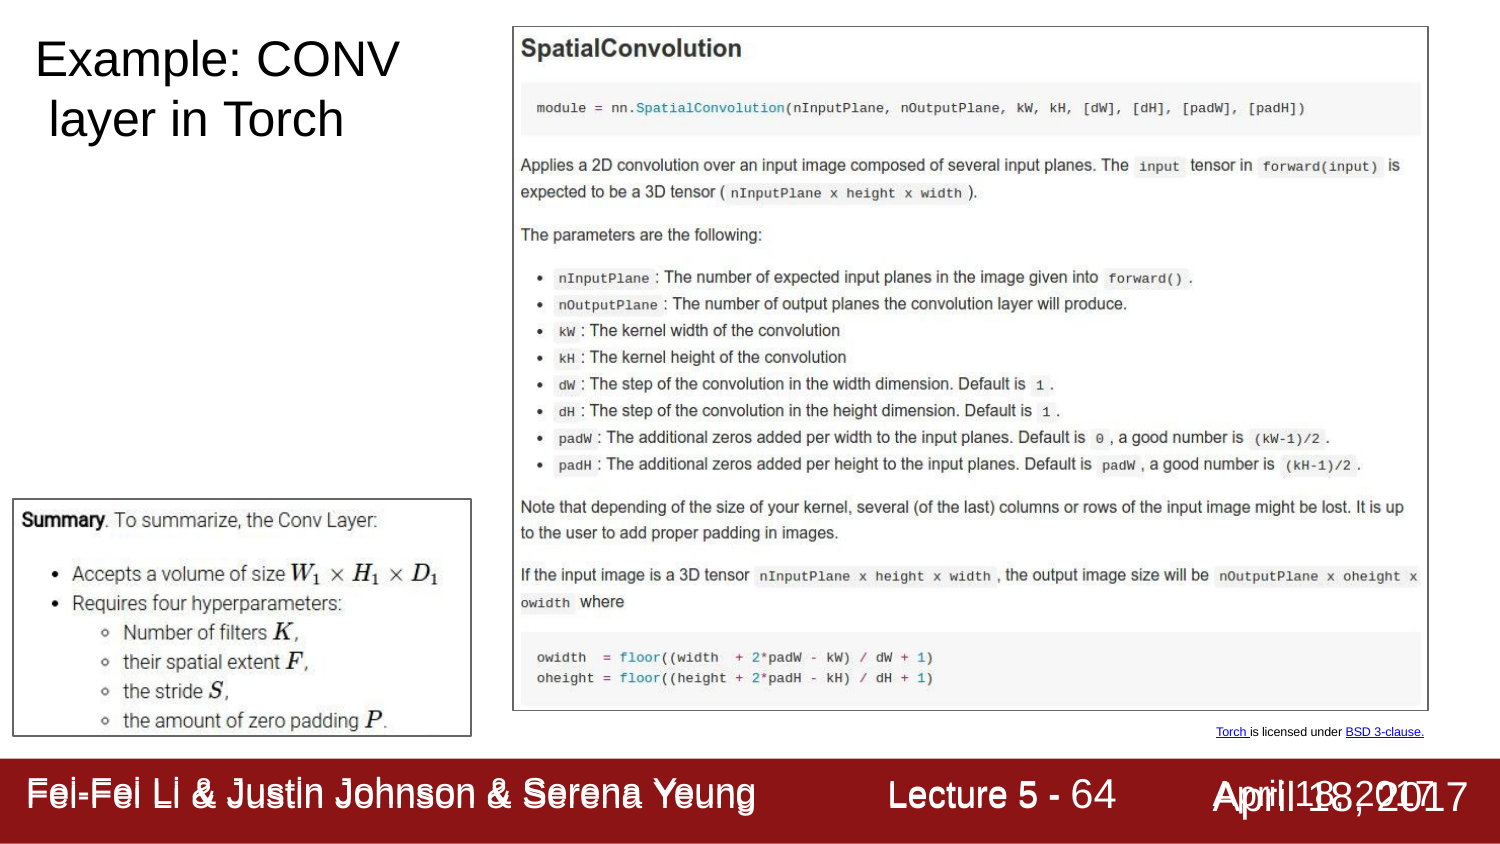

# Example: CONV  layer in Torch

Torch is licensed under BSD 3-clause.
Lecture 5 - 64
April 18, 2017
Fei-Fei Li & Justin Johnson & Serena Yeung
Fei-Fei Li & Justin Johnson & Serena Yeung	Lecture 5 -	April 18, 2017